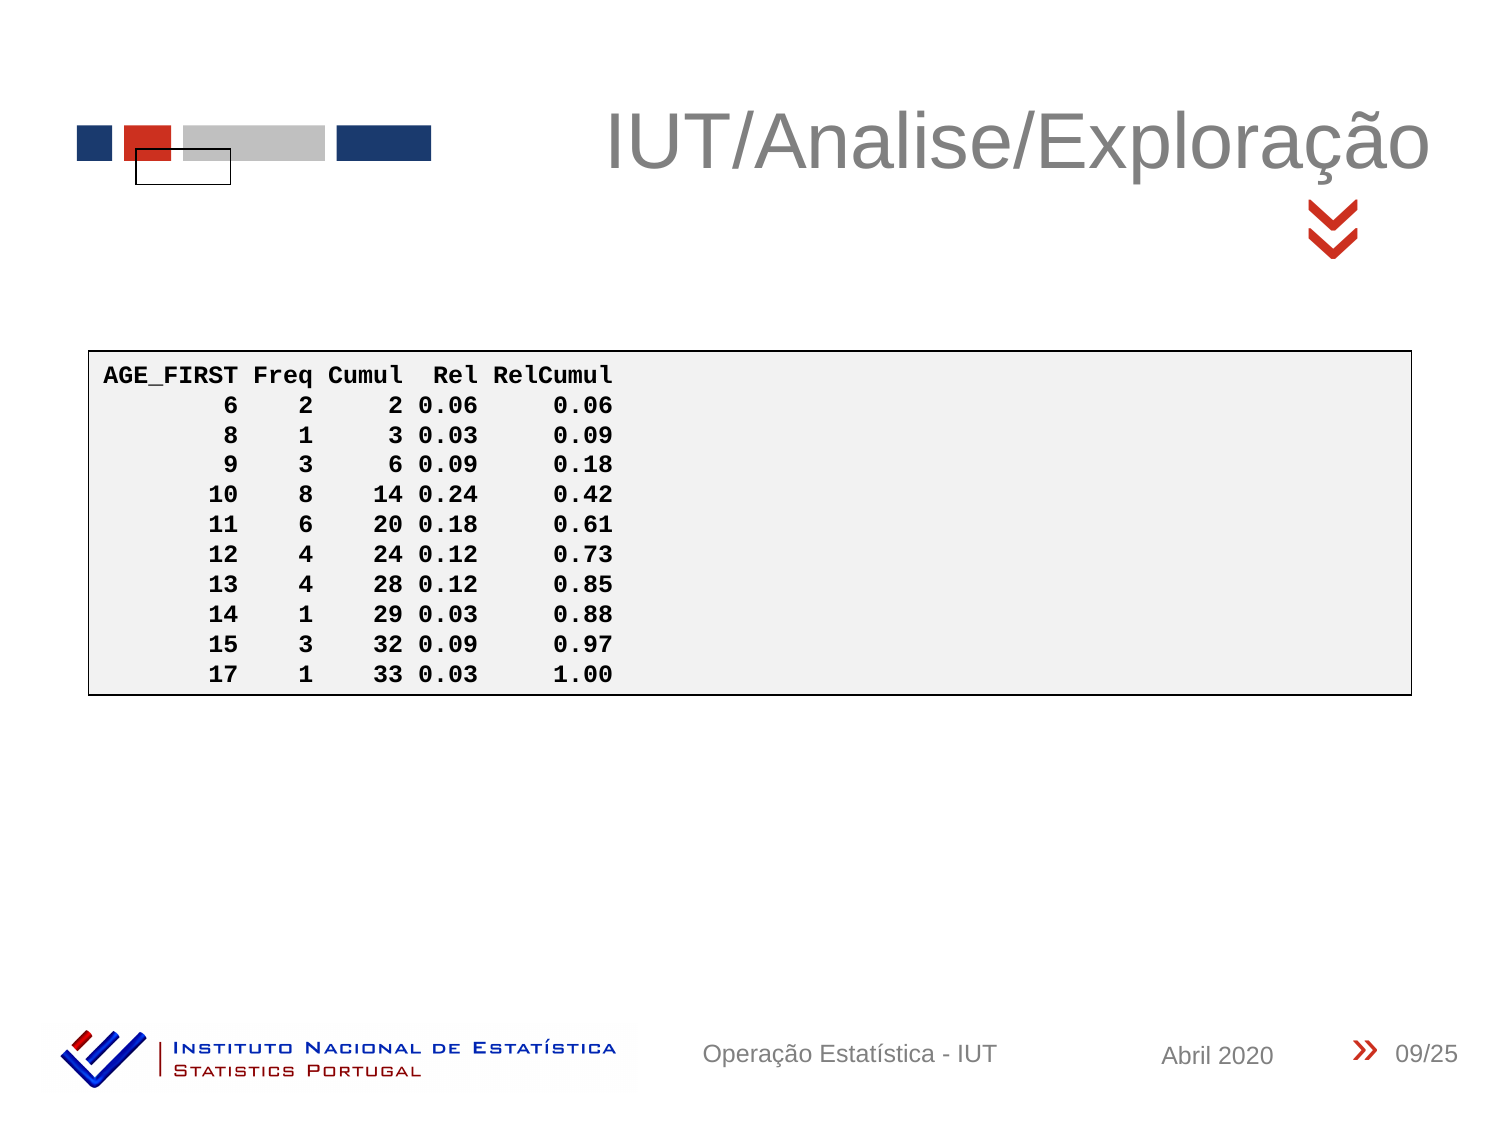

IUT/Analise/Exploração
«
AGE_FIRST Freq Cumul  Rel RelCumul
        6    2     2 0.06     0.06
        8    1     3 0.03     0.09
        9    3     6 0.09     0.18
       10    8    14 0.24     0.42
       11    6    20 0.18     0.61
       12    4    24 0.12     0.73
       13    4    28 0.12     0.85
       14    1    29 0.03     0.88
       15    3    32 0.09     0.97
       17    1    33 0.03     1.00
09